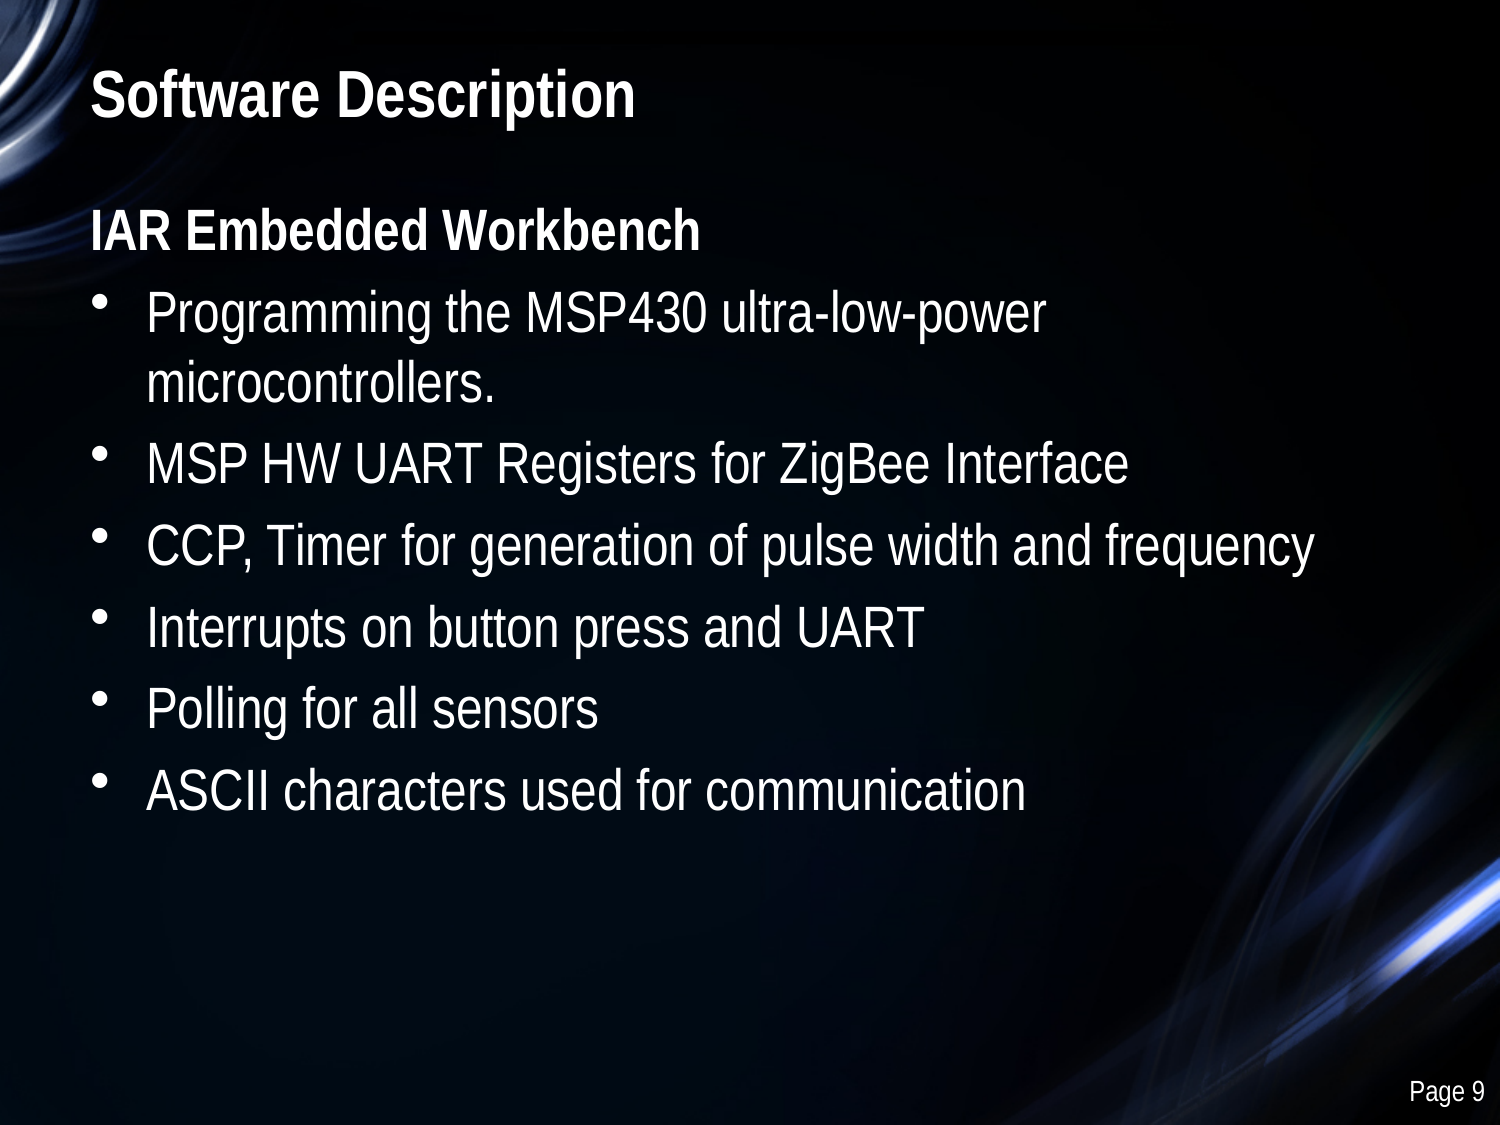

# Software Description
IAR Embedded Workbench
Programming the MSP430 ultra-low-power microcontrollers.
MSP HW UART Registers for ZigBee Interface
CCP, Timer for generation of pulse width and frequency
Interrupts on button press and UART
Polling for all sensors
ASCII characters used for communication

Page 9